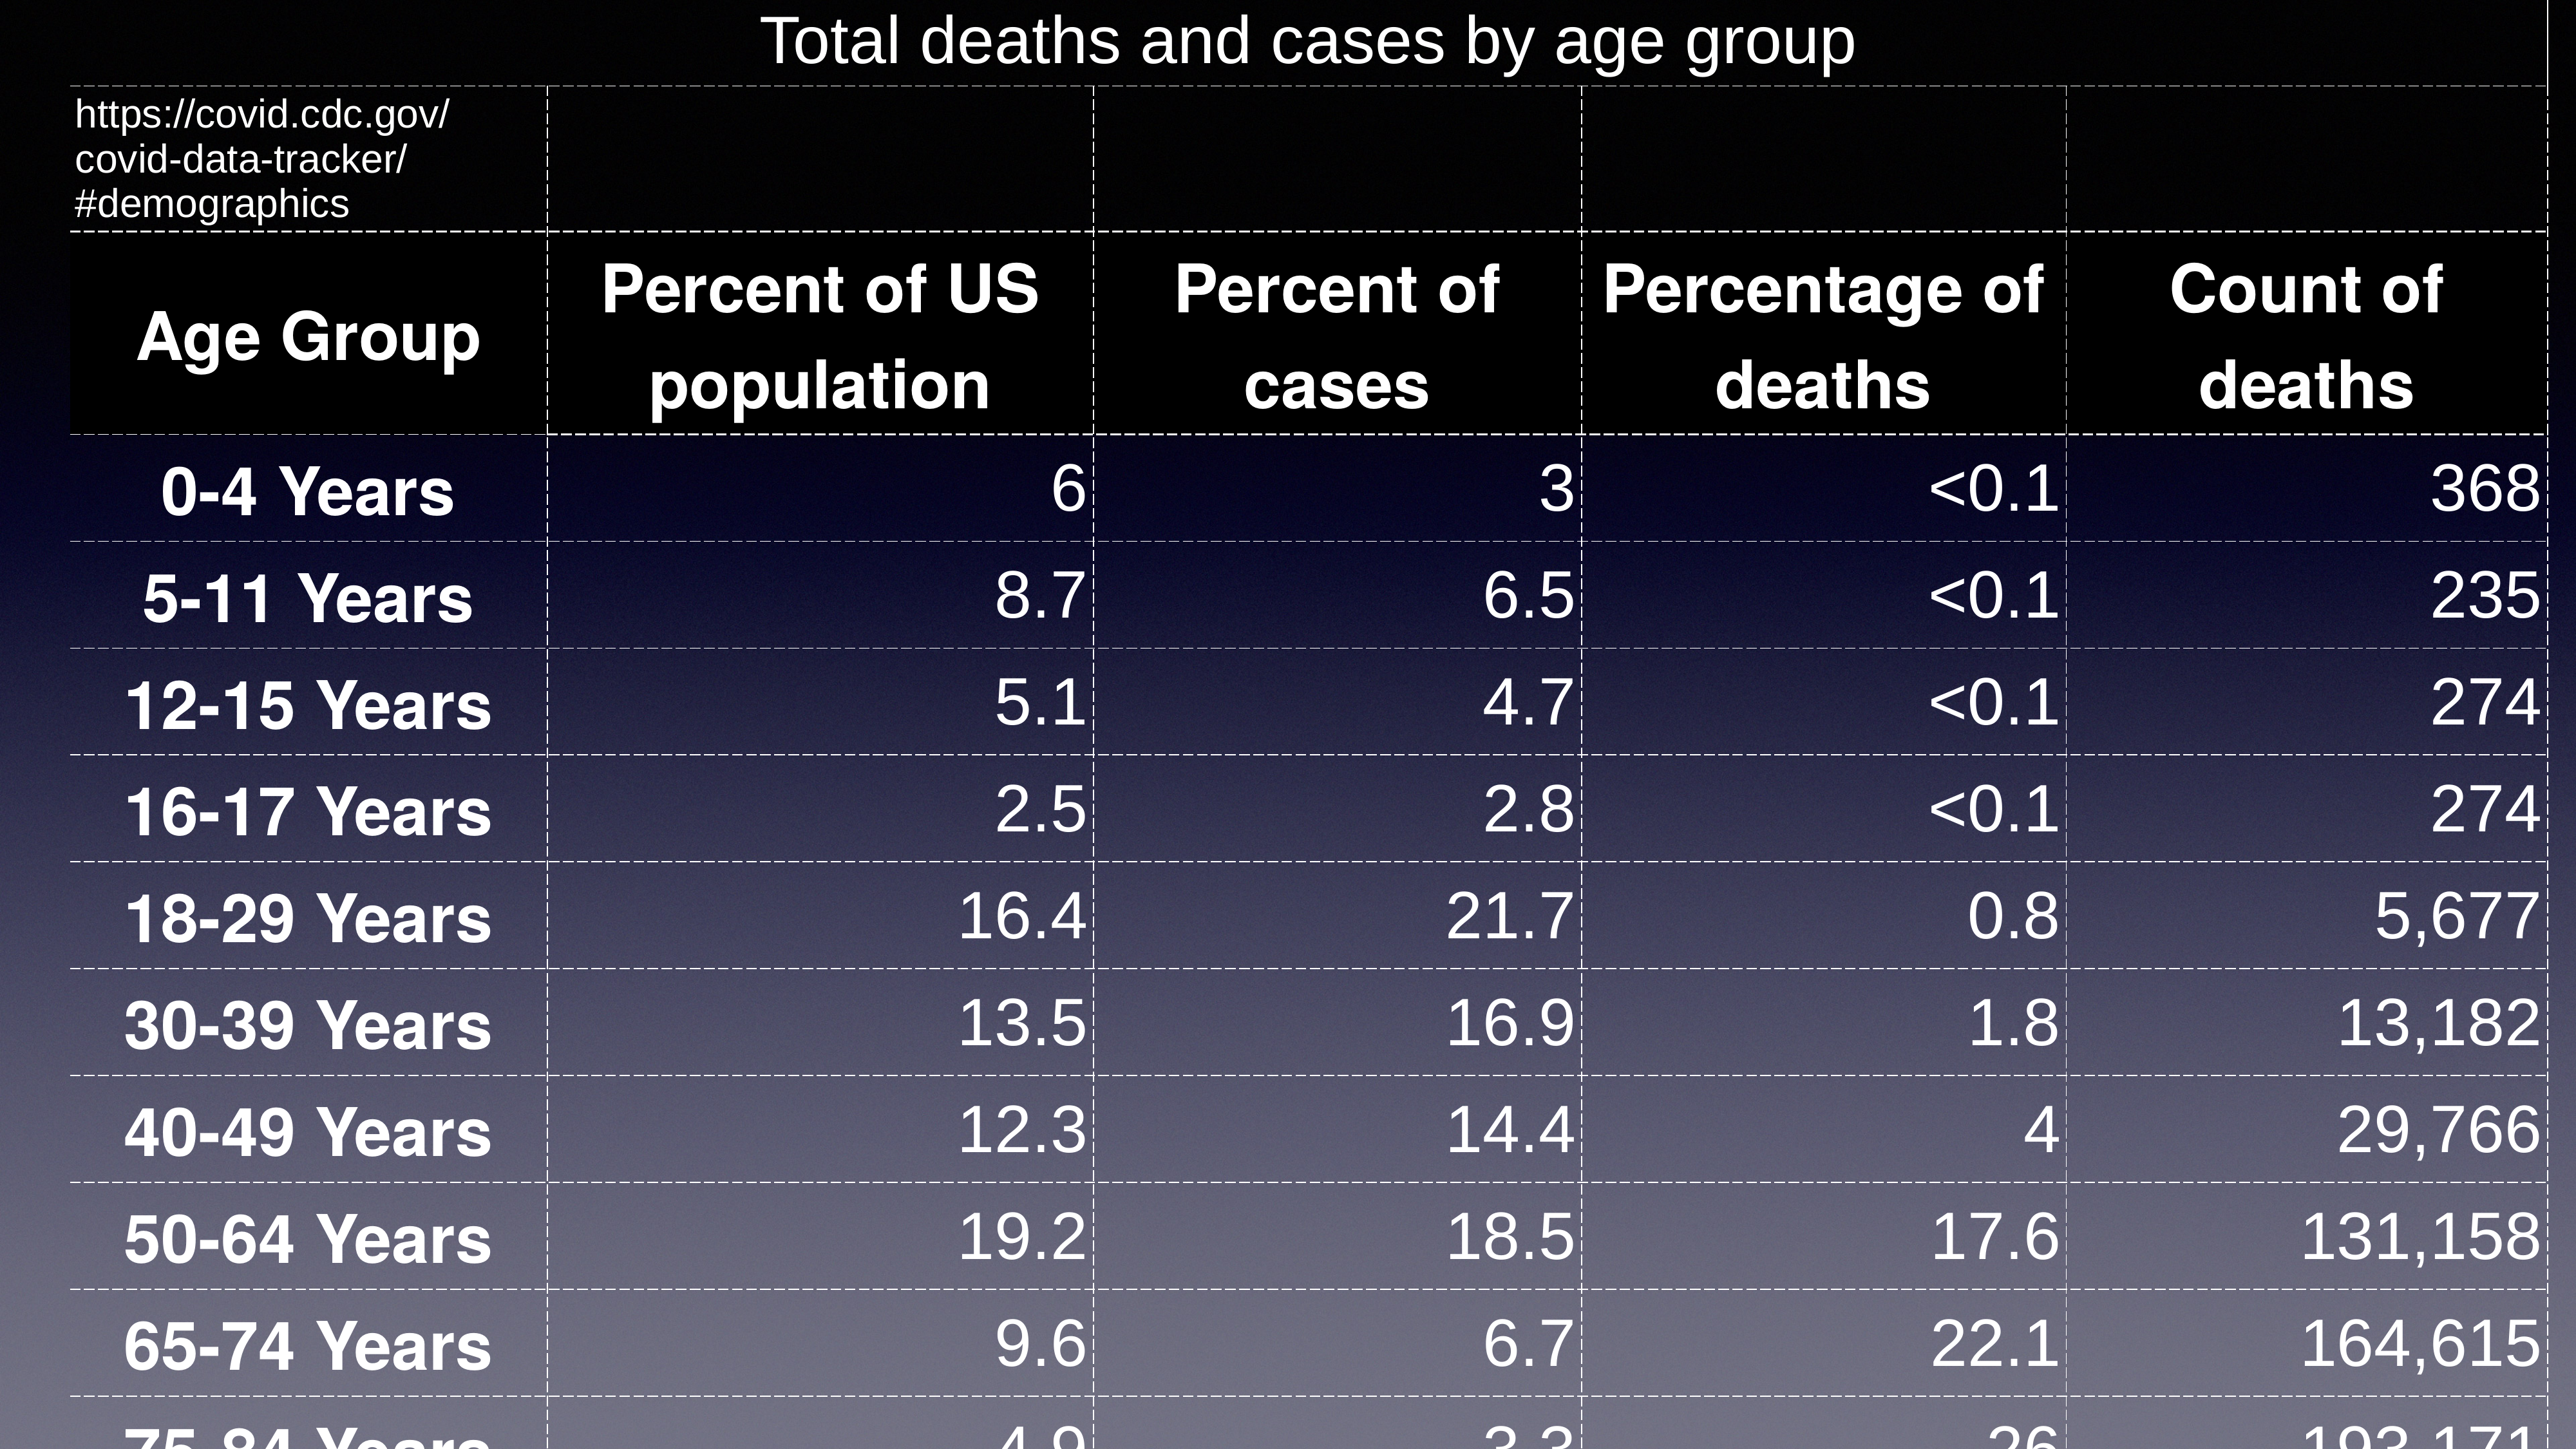

| Total deaths and cases by age group |  |  |  |  |
| --- | --- | --- | --- | --- |
| https://covid.cdc.gov/covid-data-tracker/#demographics |  |  |  |  |
| Age Group | Percent of US population | Percent of cases | Percentage of deaths | Count of deaths |
| 0-4 Years | 6 | 3 | <0.1 | 368 |
| 5-11 Years | 8.7 | 6.5 | <0.1 | 235 |
| 12-15 Years | 5.1 | 4.7 | <0.1 | 274 |
| 16-17 Years | 2.5 | 2.8 | <0.1 | 274 |
| 18-29 Years | 16.4 | 21.7 | 0.8 | 5,677 |
| 30-39 Years | 13.5 | 16.9 | 1.8 | 13,182 |
| 40-49 Years | 12.3 | 14.4 | 4 | 29,766 |
| 50-64 Years | 19.2 | 18.5 | 17.6 | 131,158 |
| 65-74 Years | 9.6 | 6.7 | 22.1 | 164,615 |
| 75-84 Years | 4.9 | 3.3 | 26 | 193,171 |
| 85+ Years | 2 | 1.7 | 27.5 | 204,845 |
|  | Date generated: Thu Jan 27 2022 20:01:02 GMT-0500 (EST) |  |  |  |